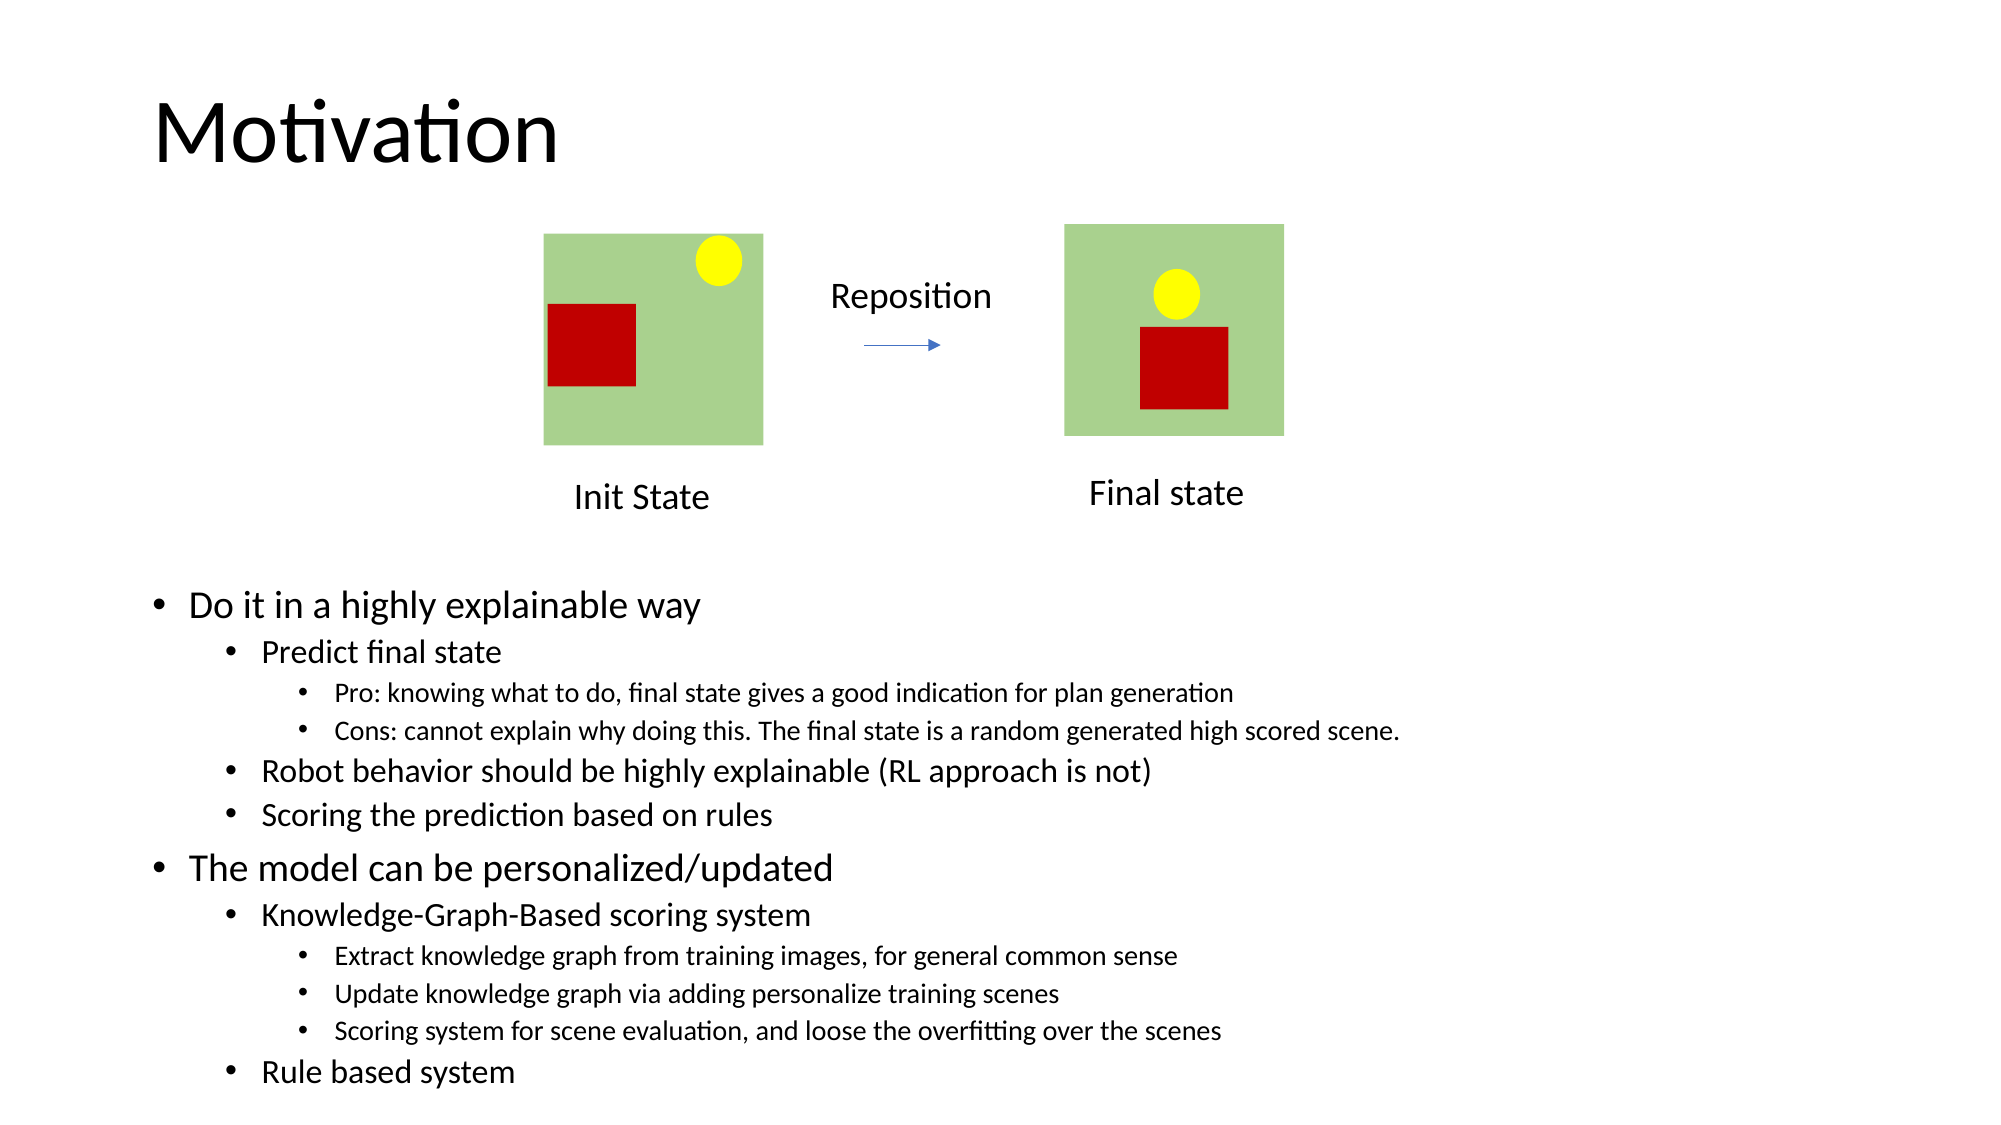

# Motivation

Reposition
Final state
Init State
Do it in a highly explainable way
Predict final state
Pro: knowing what to do, final state gives a good indication for plan generation
Cons: cannot explain why doing this. The final state is a random generated high scored scene.
Robot behavior should be highly explainable (RL approach is not)
Scoring the prediction based on rules
The model can be personalized/updated
Knowledge-Graph-Based scoring system
Extract knowledge graph from training images, for general common sense
Update knowledge graph via adding personalize training scenes
Scoring system for scene evaluation, and loose the overfitting over the scenes
Rule based system